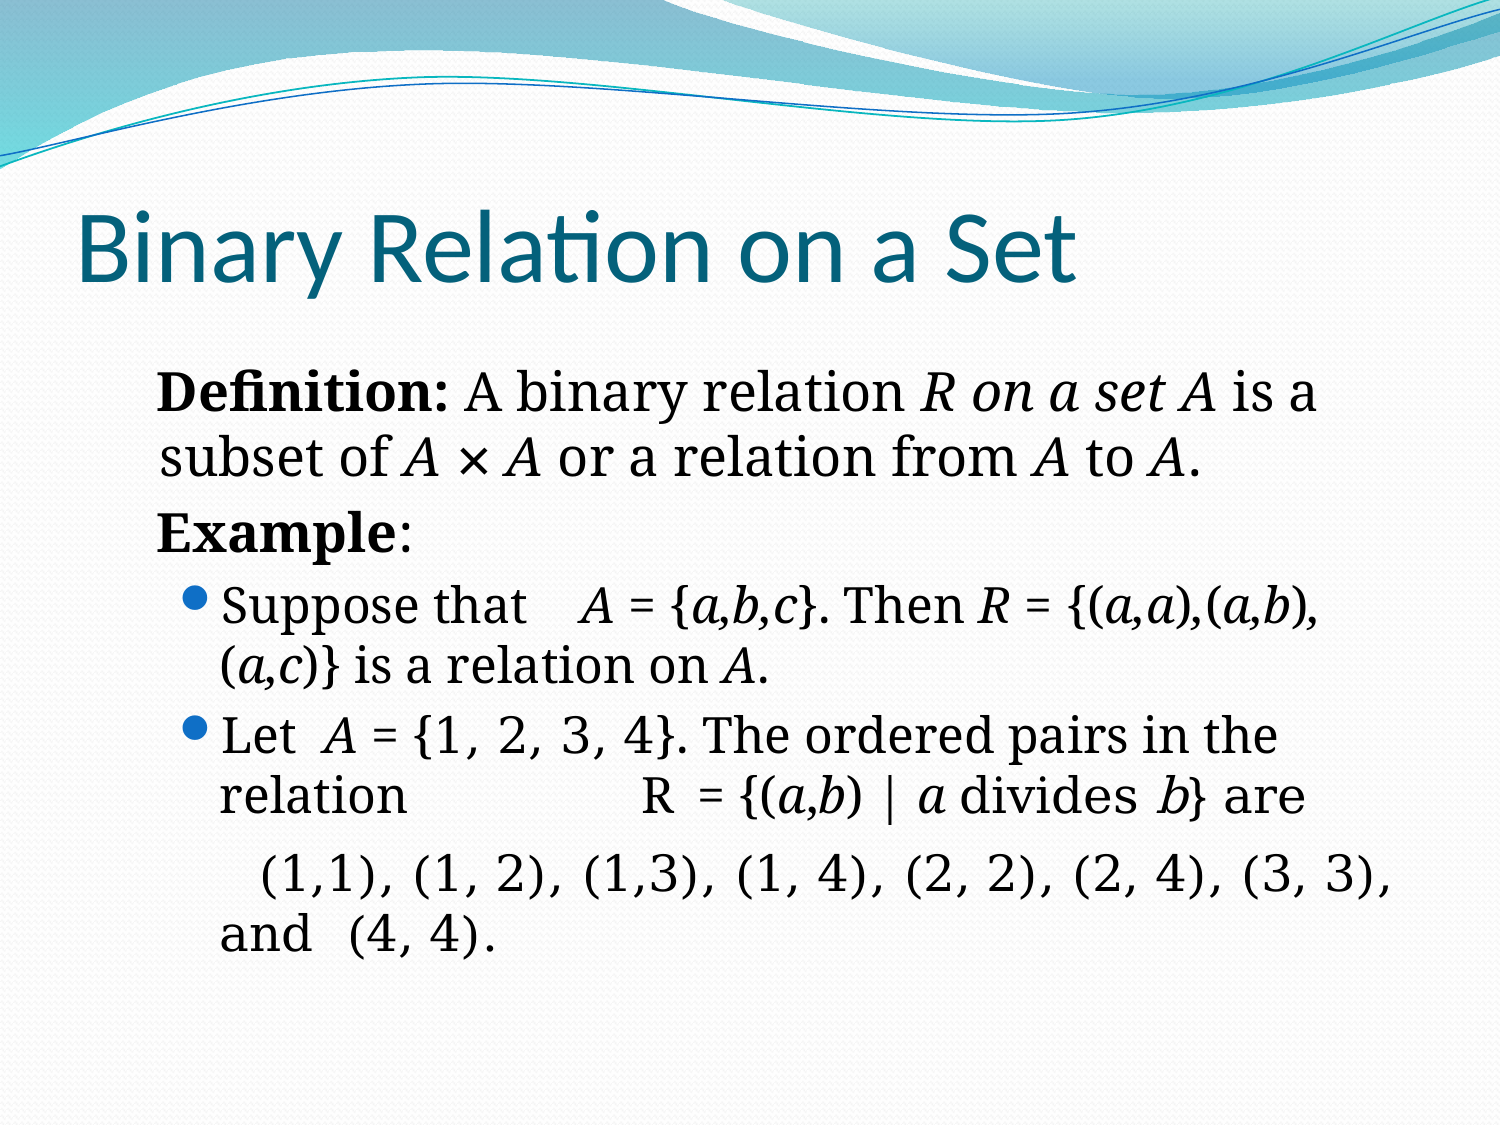

# Binary Relation on a Set
   Definition: A binary relation R on a set A is a subset of A × A or a relation from A to A.
   Example:
Suppose that    A = {a,b,c}. Then R = {(a,a),(a,b), (a,c)} is a relation on A.
Let  A = {1, 2, 3, 4}. The ordered pairs in the relation                  R  = {(a,b) | a divides b} are
     (1,1), (1, 2), (1,3), (1, 4), (2, 2), (2, 4), (3, 3), and  (4, 4).